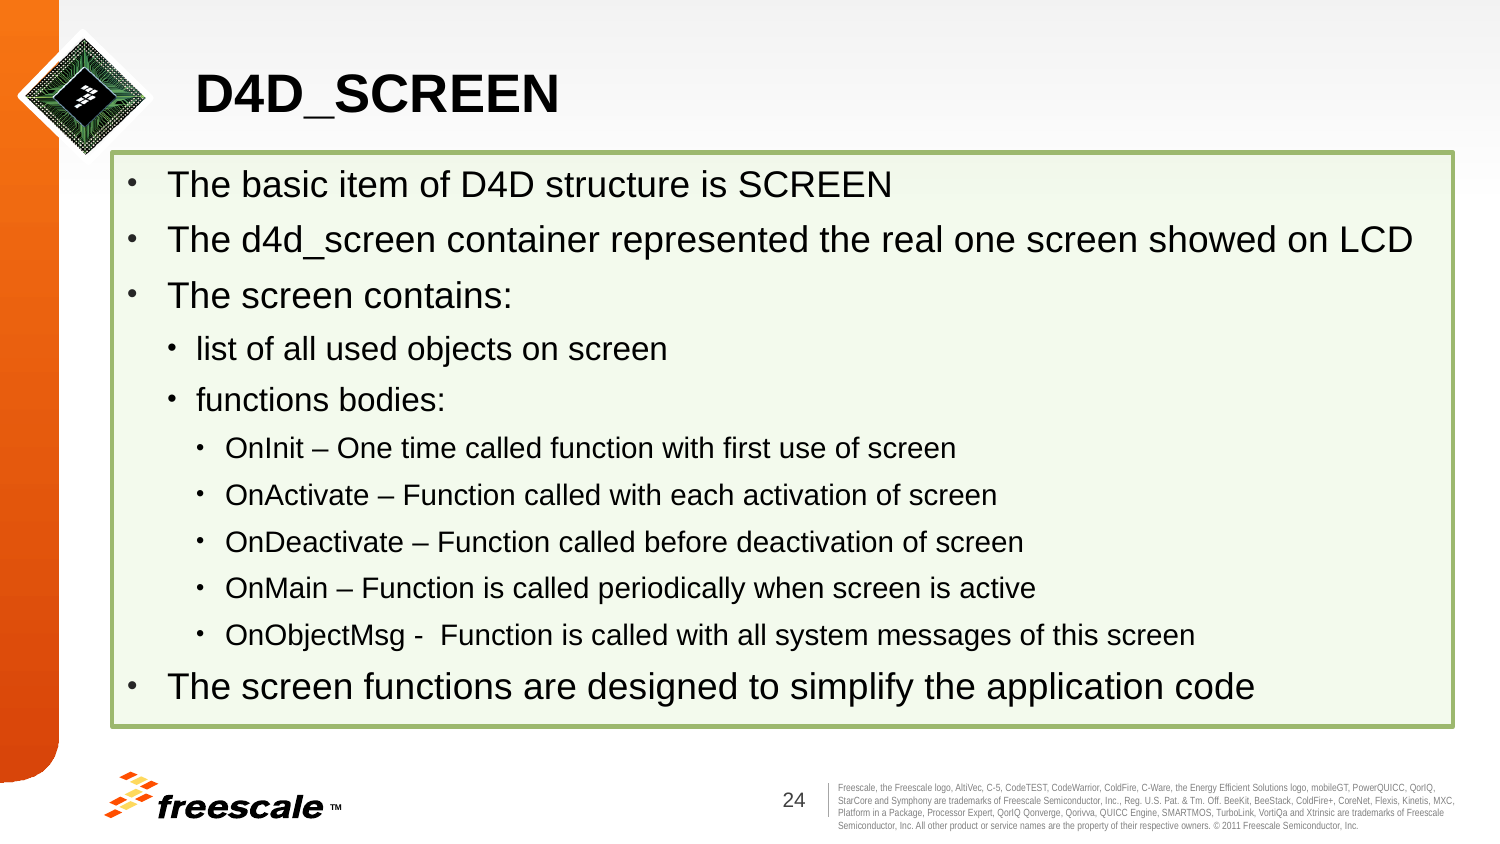

# D4D_SCREEN
The basic item of D4D structure is SCREEN
The d4d_screen container represented the real one screen showed on LCD
The screen contains:
list of all used objects on screen
functions bodies:
OnInit – One time called function with first use of screen
OnActivate – Function called with each activation of screen
OnDeactivate – Function called before deactivation of screen
OnMain – Function is called periodically when screen is active
OnObjectMsg -  Function is called with all system messages of this screen
The screen functions are designed to simplify the application code